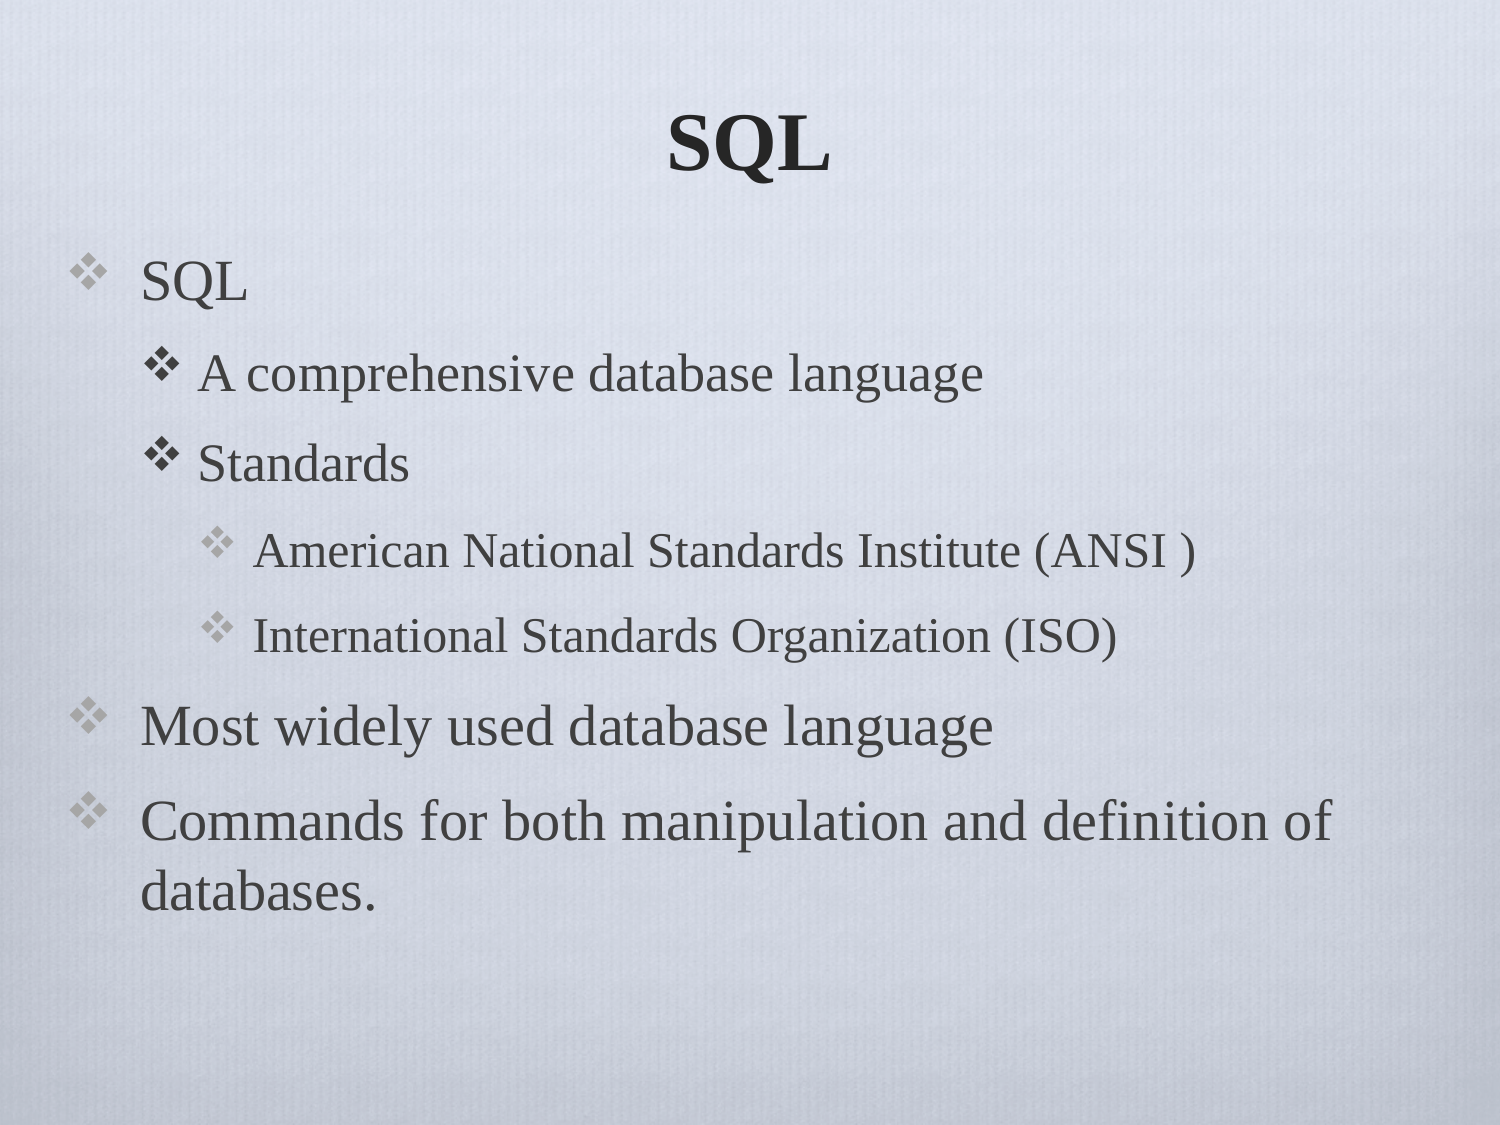

# SQL

SQL
A comprehensive database language
Standards
American National Standards Institute (ANSI )
International Standards Organization (ISO)
Most widely used database language
Commands for both manipulation and definition of databases.